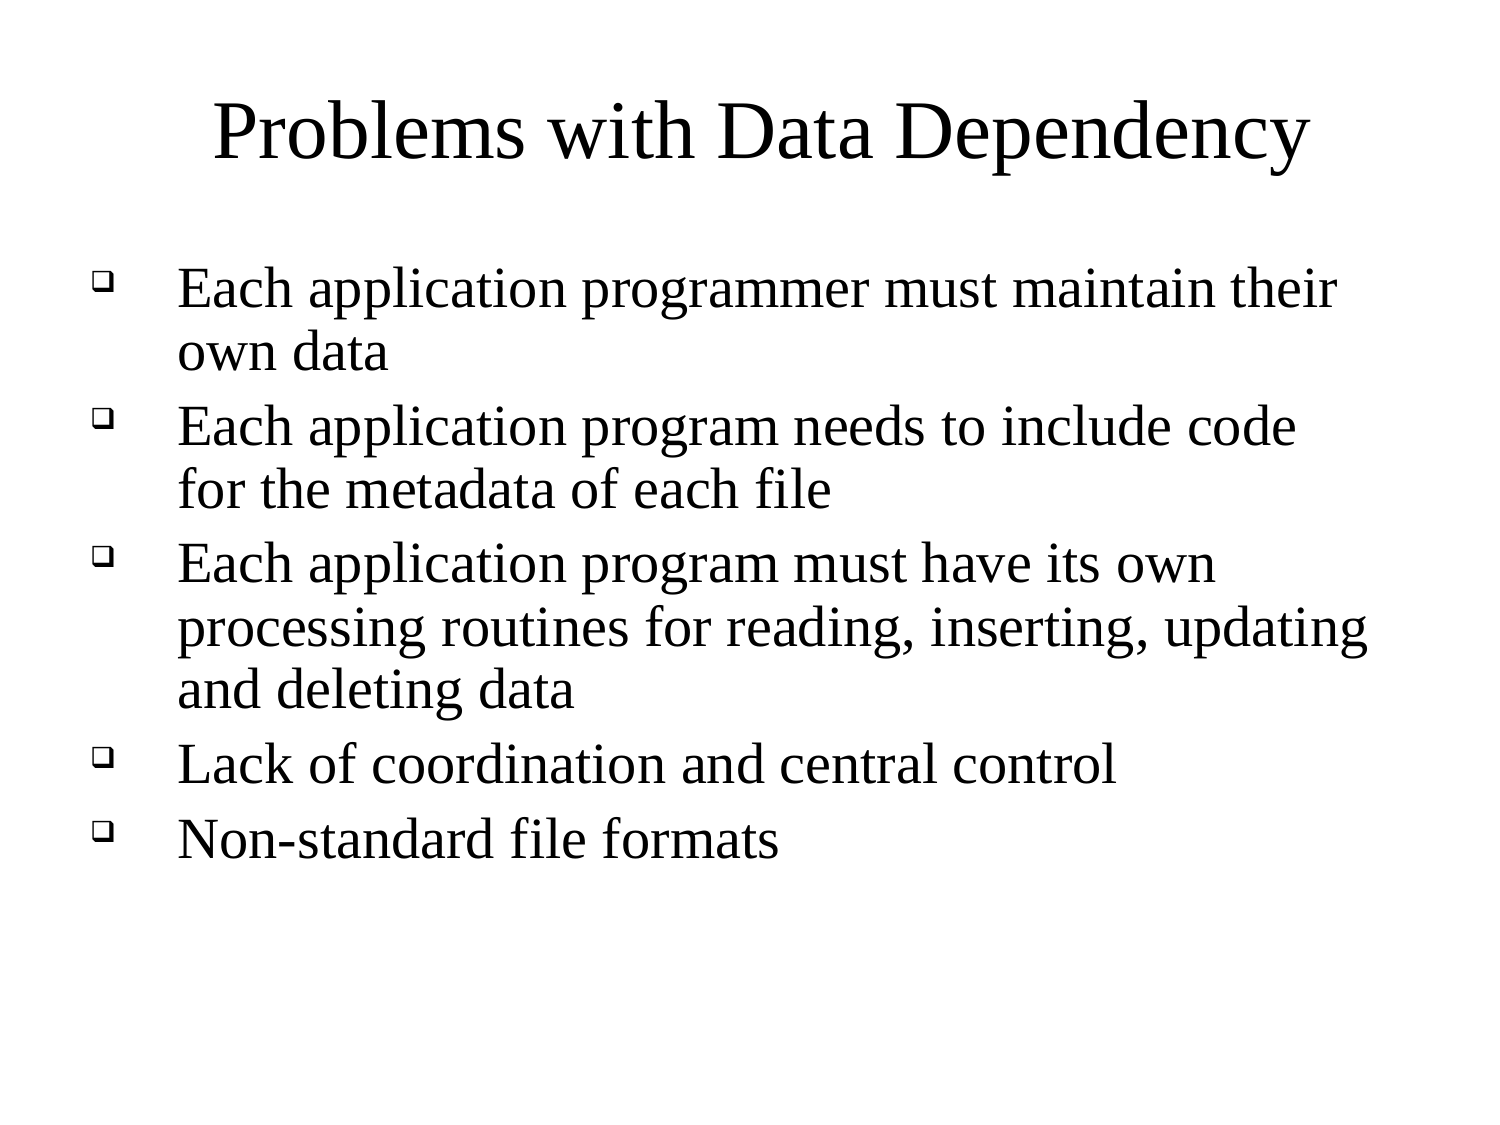

# Problems with Data Dependency
Each application programmer must maintain their own data
Each application program needs to include code for the metadata of each file
Each application program must have its own processing routines for reading, inserting, updating and deleting data
Lack of coordination and central control
Non-standard file formats